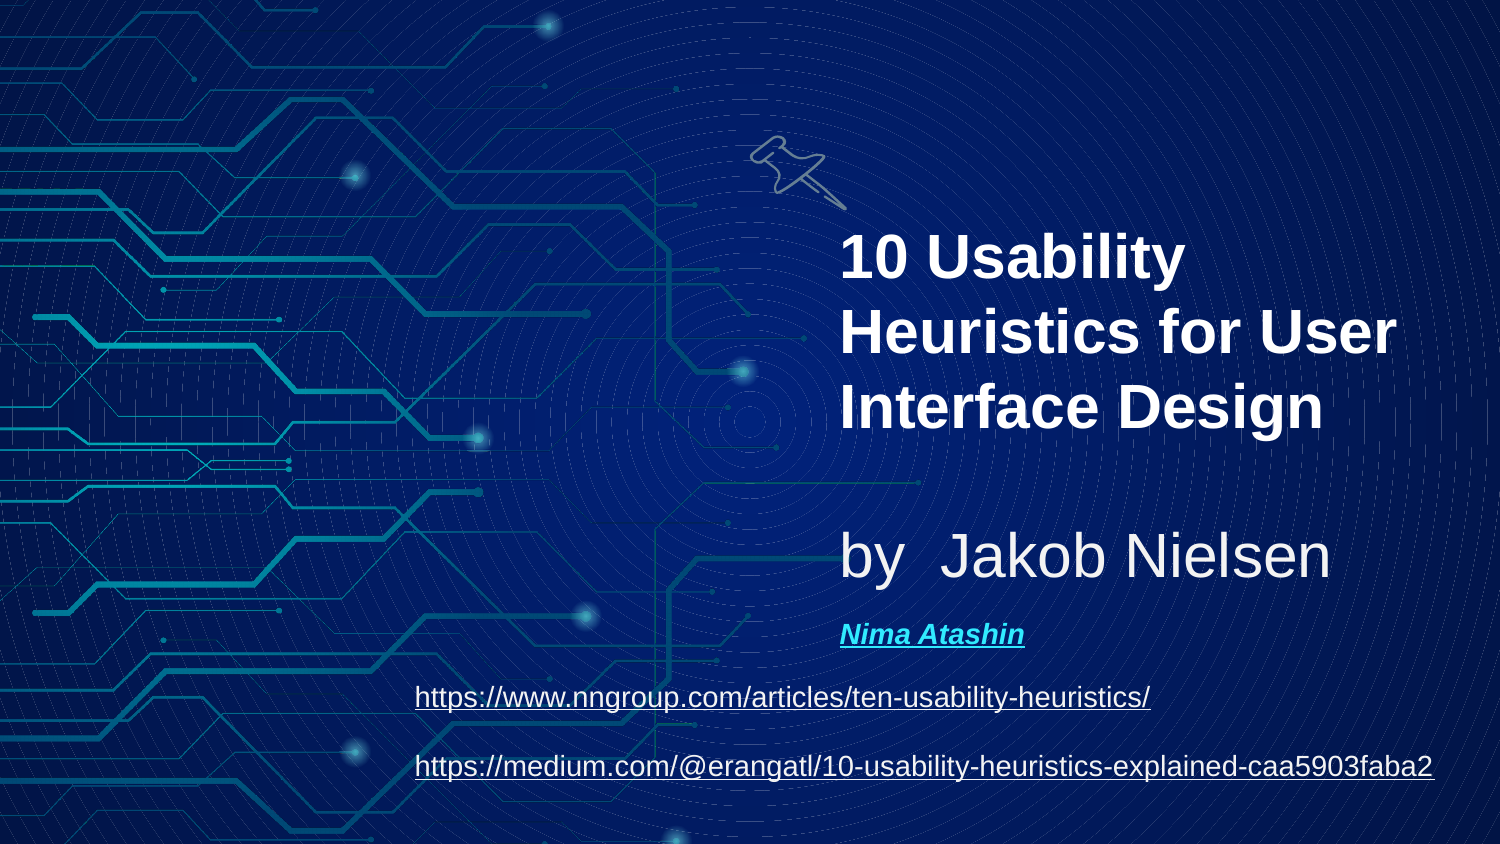

# 10 Usability Heuristics for User Interface Design by  Jakob Nielsen
Nima Atashin
https://www.nngroup.com/articles/ten-usability-heuristics/

https://medium.com/@erangatl/10-usability-heuristics-explained-caa5903faba2